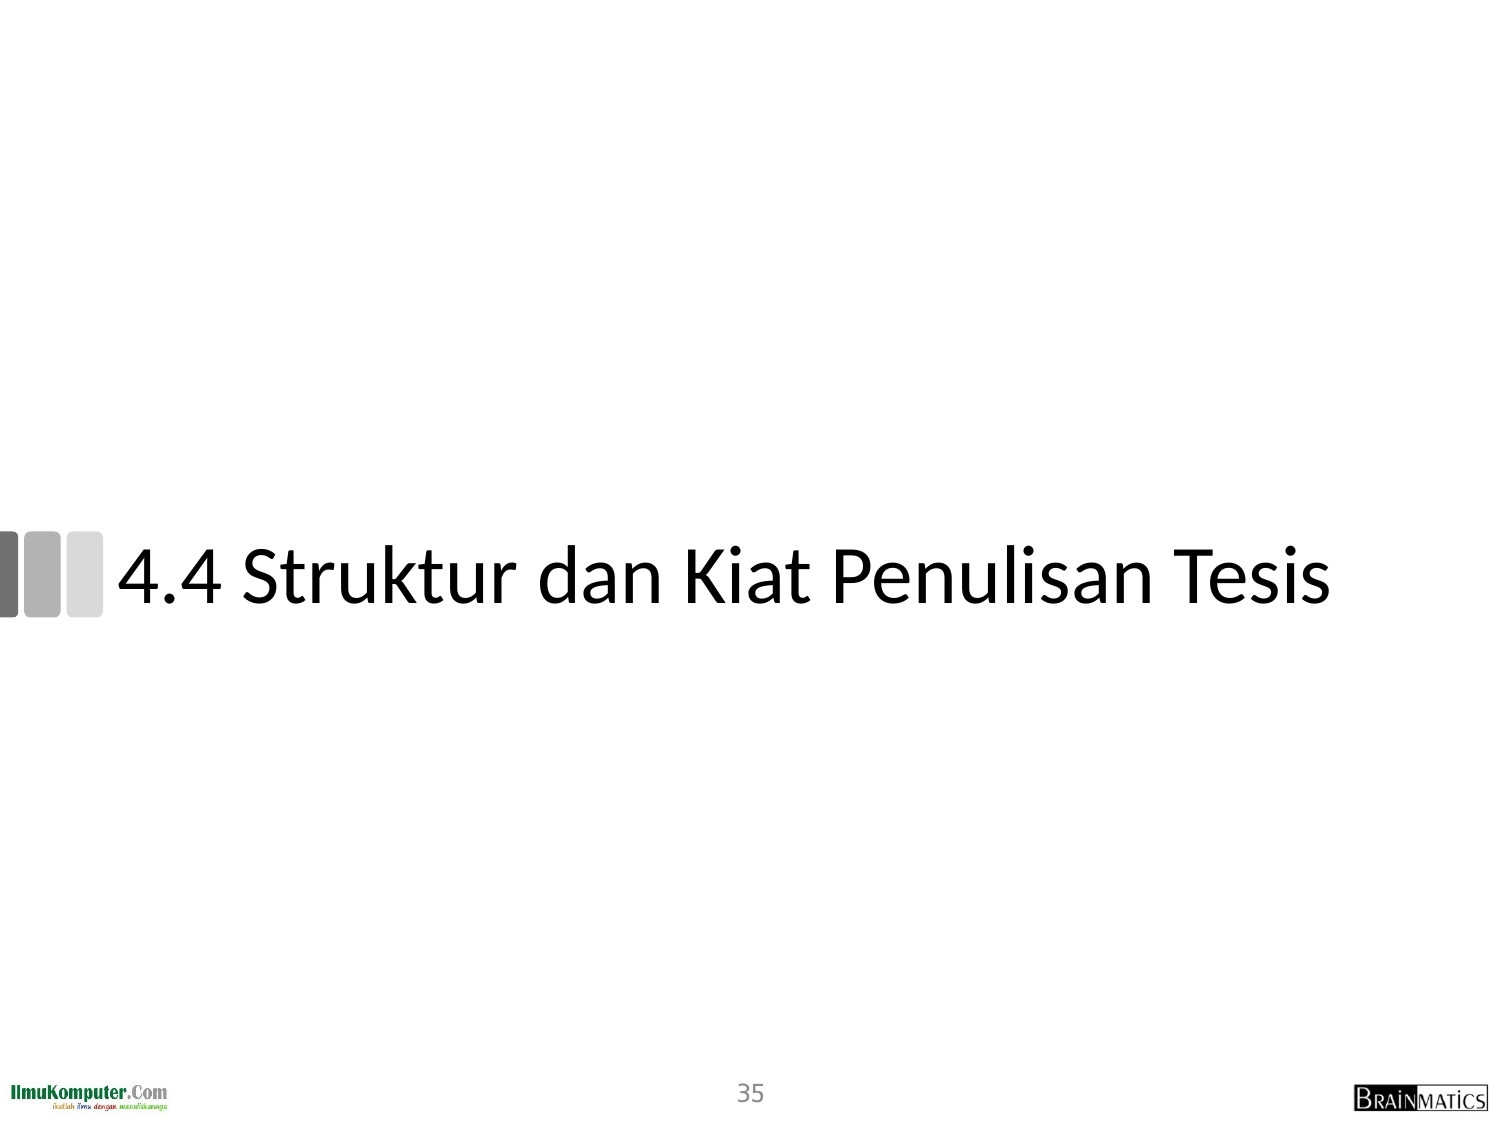

# 4.4 Struktur dan Kiat Penulisan Tesis

35